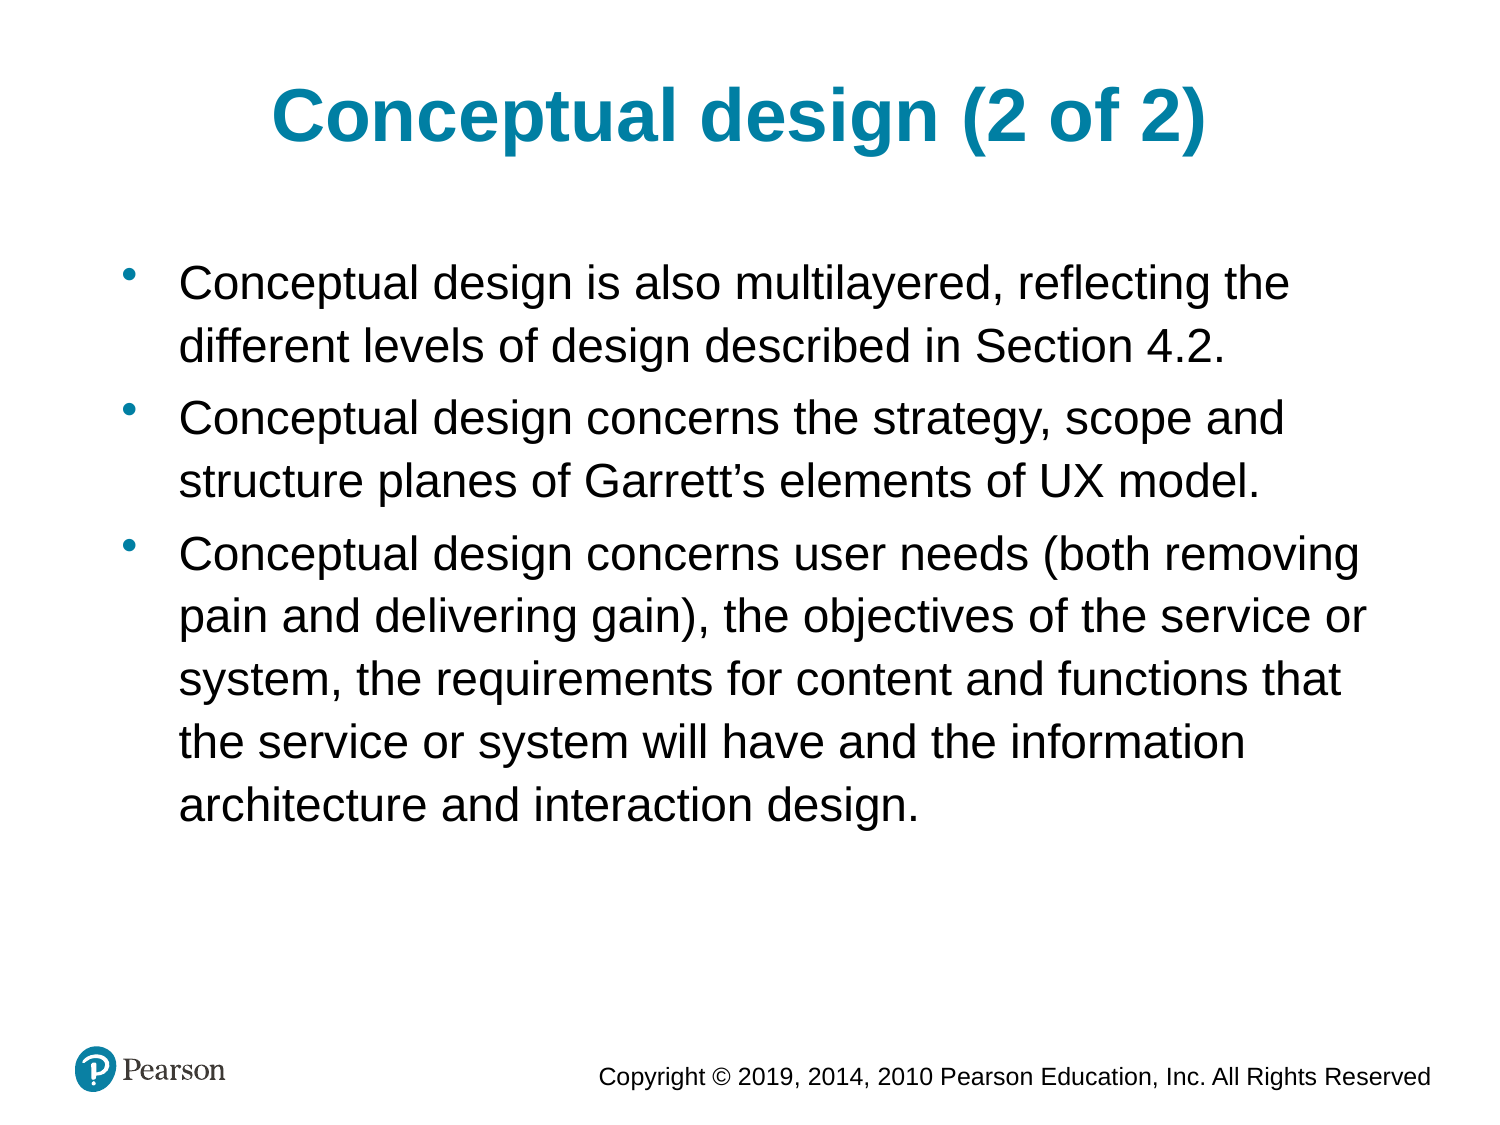

Conceptual design (2 of 2)
Conceptual design is also multilayered, reflecting the different levels of design described in Section 4.2.
Conceptual design concerns the strategy, scope and structure planes of Garrett’s elements of UX model.
Conceptual design concerns user needs (both removing pain and delivering gain), the objectives of the service or system, the requirements for content and functions that the service or system will have and the information architecture and interaction design.